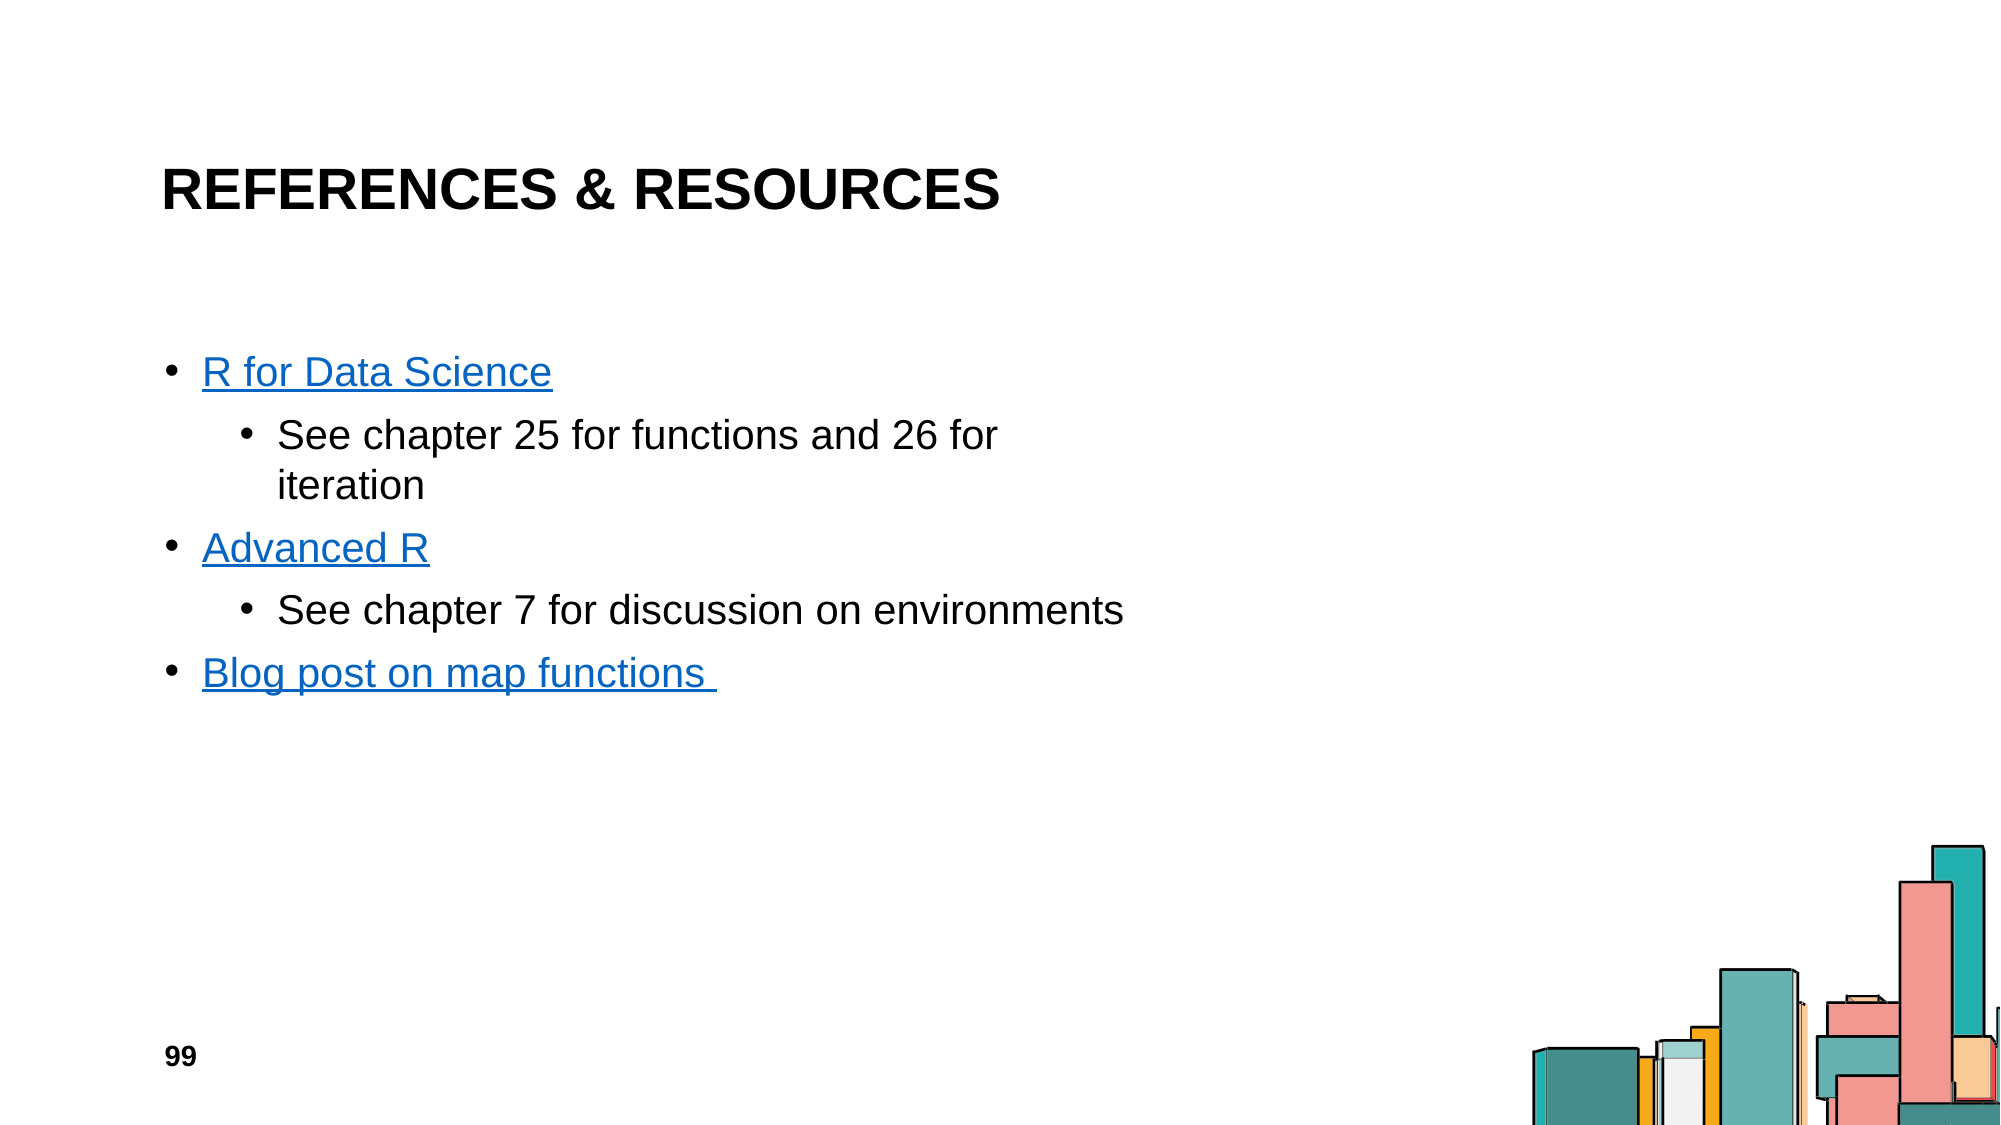

# references & resources
R for Data Science
See chapter 25 for functions and 26 for iteration
Advanced R
See chapter 7 for discussion on environments
Blog post on map functions

99